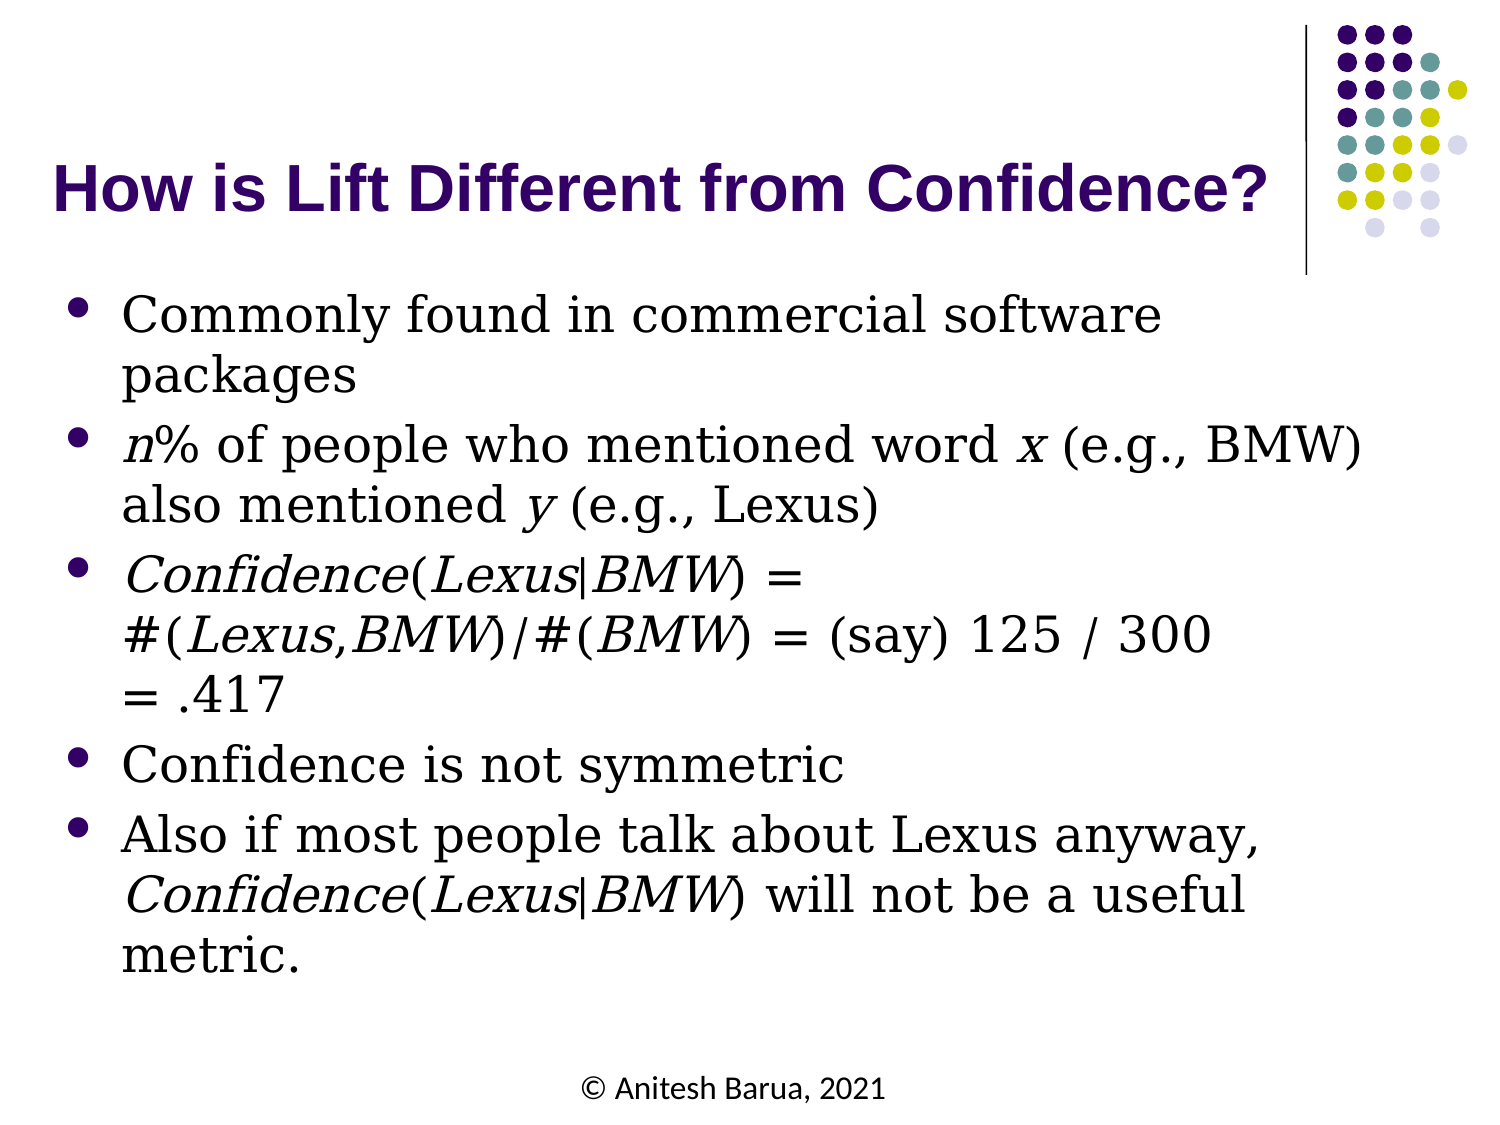

# How is Lift Different from Confidence?
Commonly found in commercial software packages
n% of people who mentioned word x (e.g., BMW) also mentioned y (e.g., Lexus)
Confidence(Lexus|BMW) = #(Lexus,BMW)/#(BMW) = (say) 125 / 300 = .417
Confidence is not symmetric
Also if most people talk about Lexus anyway, Confidence(Lexus|BMW) will not be a useful metric.

© Anitesh Barua, 2021